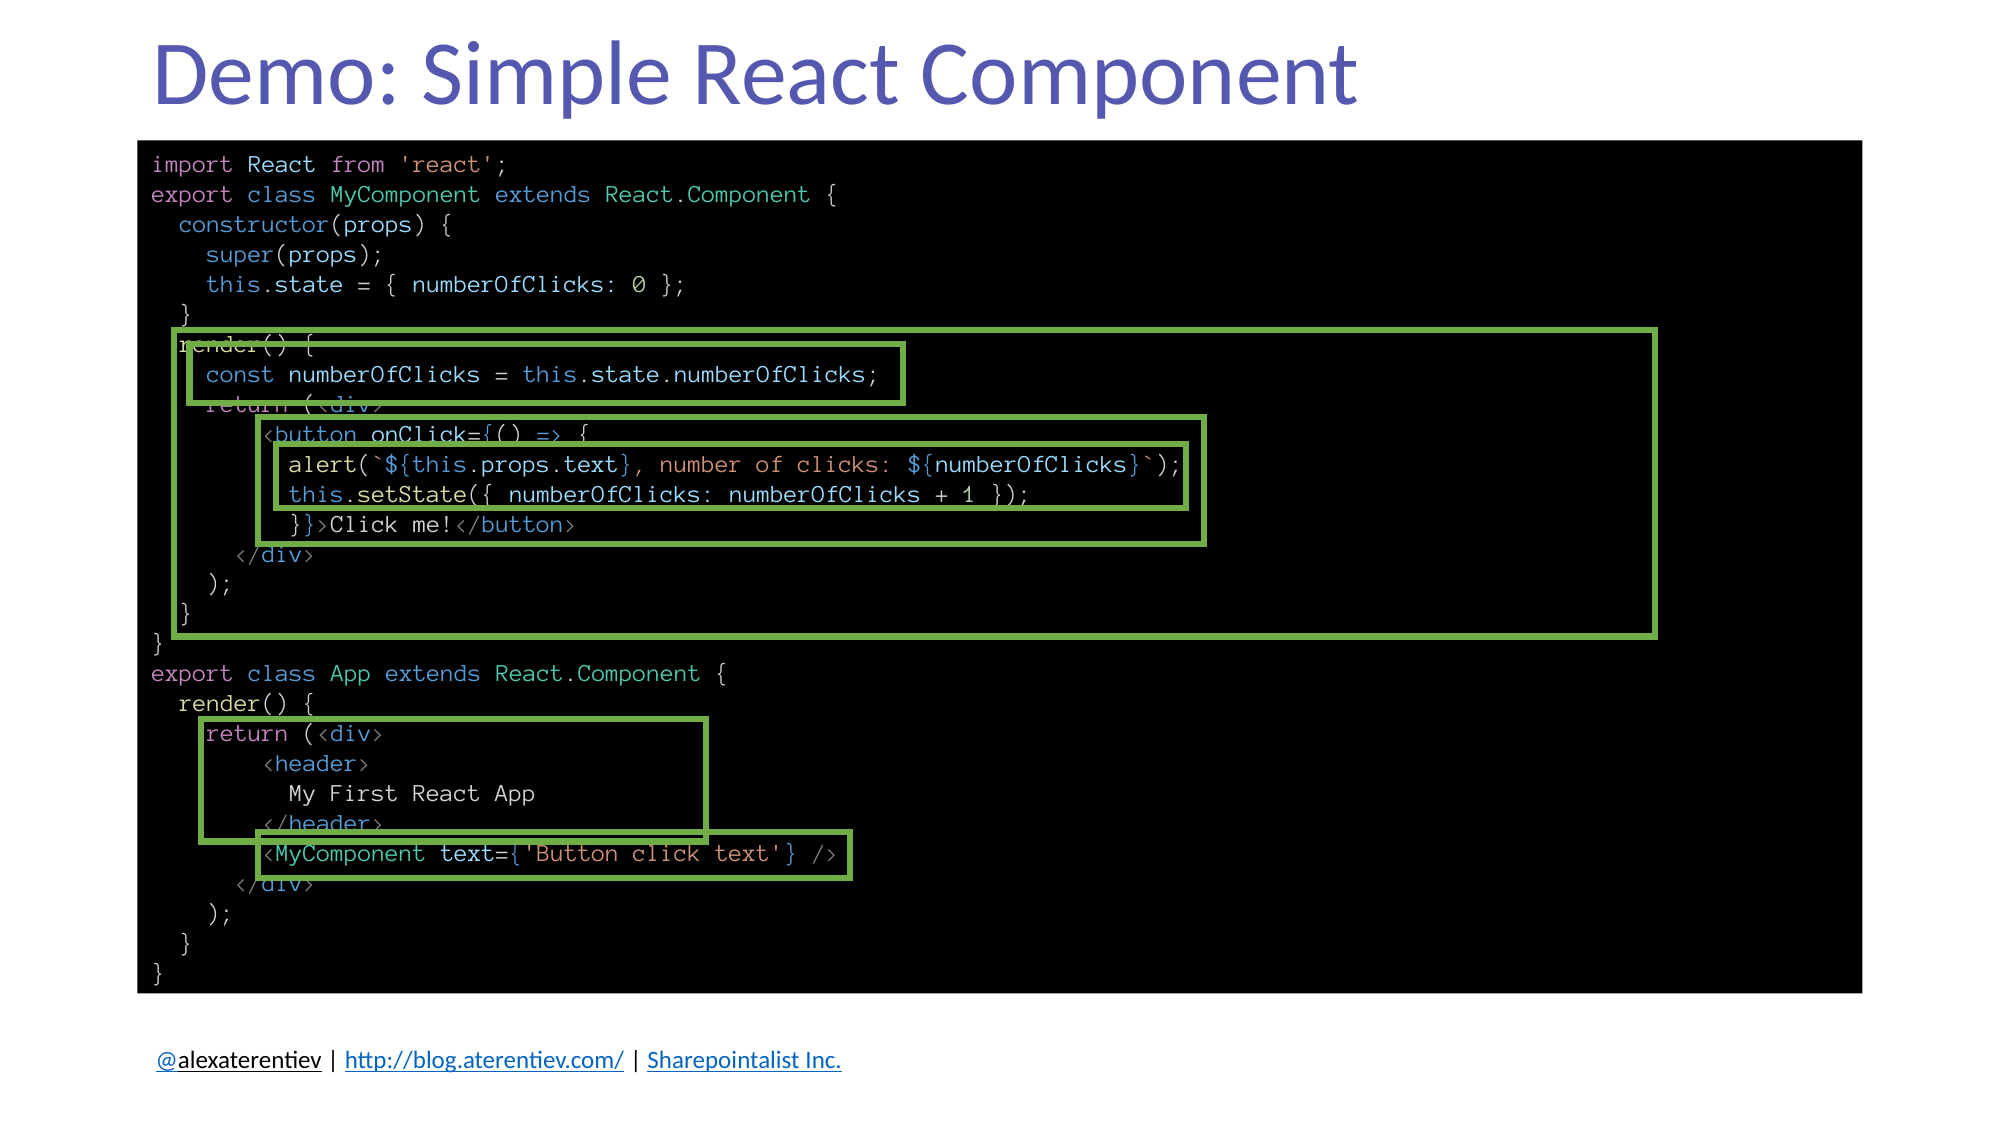

# Demo: Simple React Component
import React from 'react';
export class MyComponent extends React.Component {
  constructor(props) {
    super(props);
    this.state = { numberOfClicks: 0 };
  }
  render() {
    const numberOfClicks = this.state.numberOfClicks;
    return (<div>
        <button onClick={() => {
          alert(`${this.props.text}, number of clicks: ${numberOfClicks}`);
          this.setState({ numberOfClicks: numberOfClicks + 1 });
          }}>Click me!</button>
      </div>
    );
  }
}
export class App extends React.Component {
  render() {
    return (<div>
        <header>
          My First React App
        </header>
        <MyComponent text={'Button click text'} />
      </div>
    );
  }
}